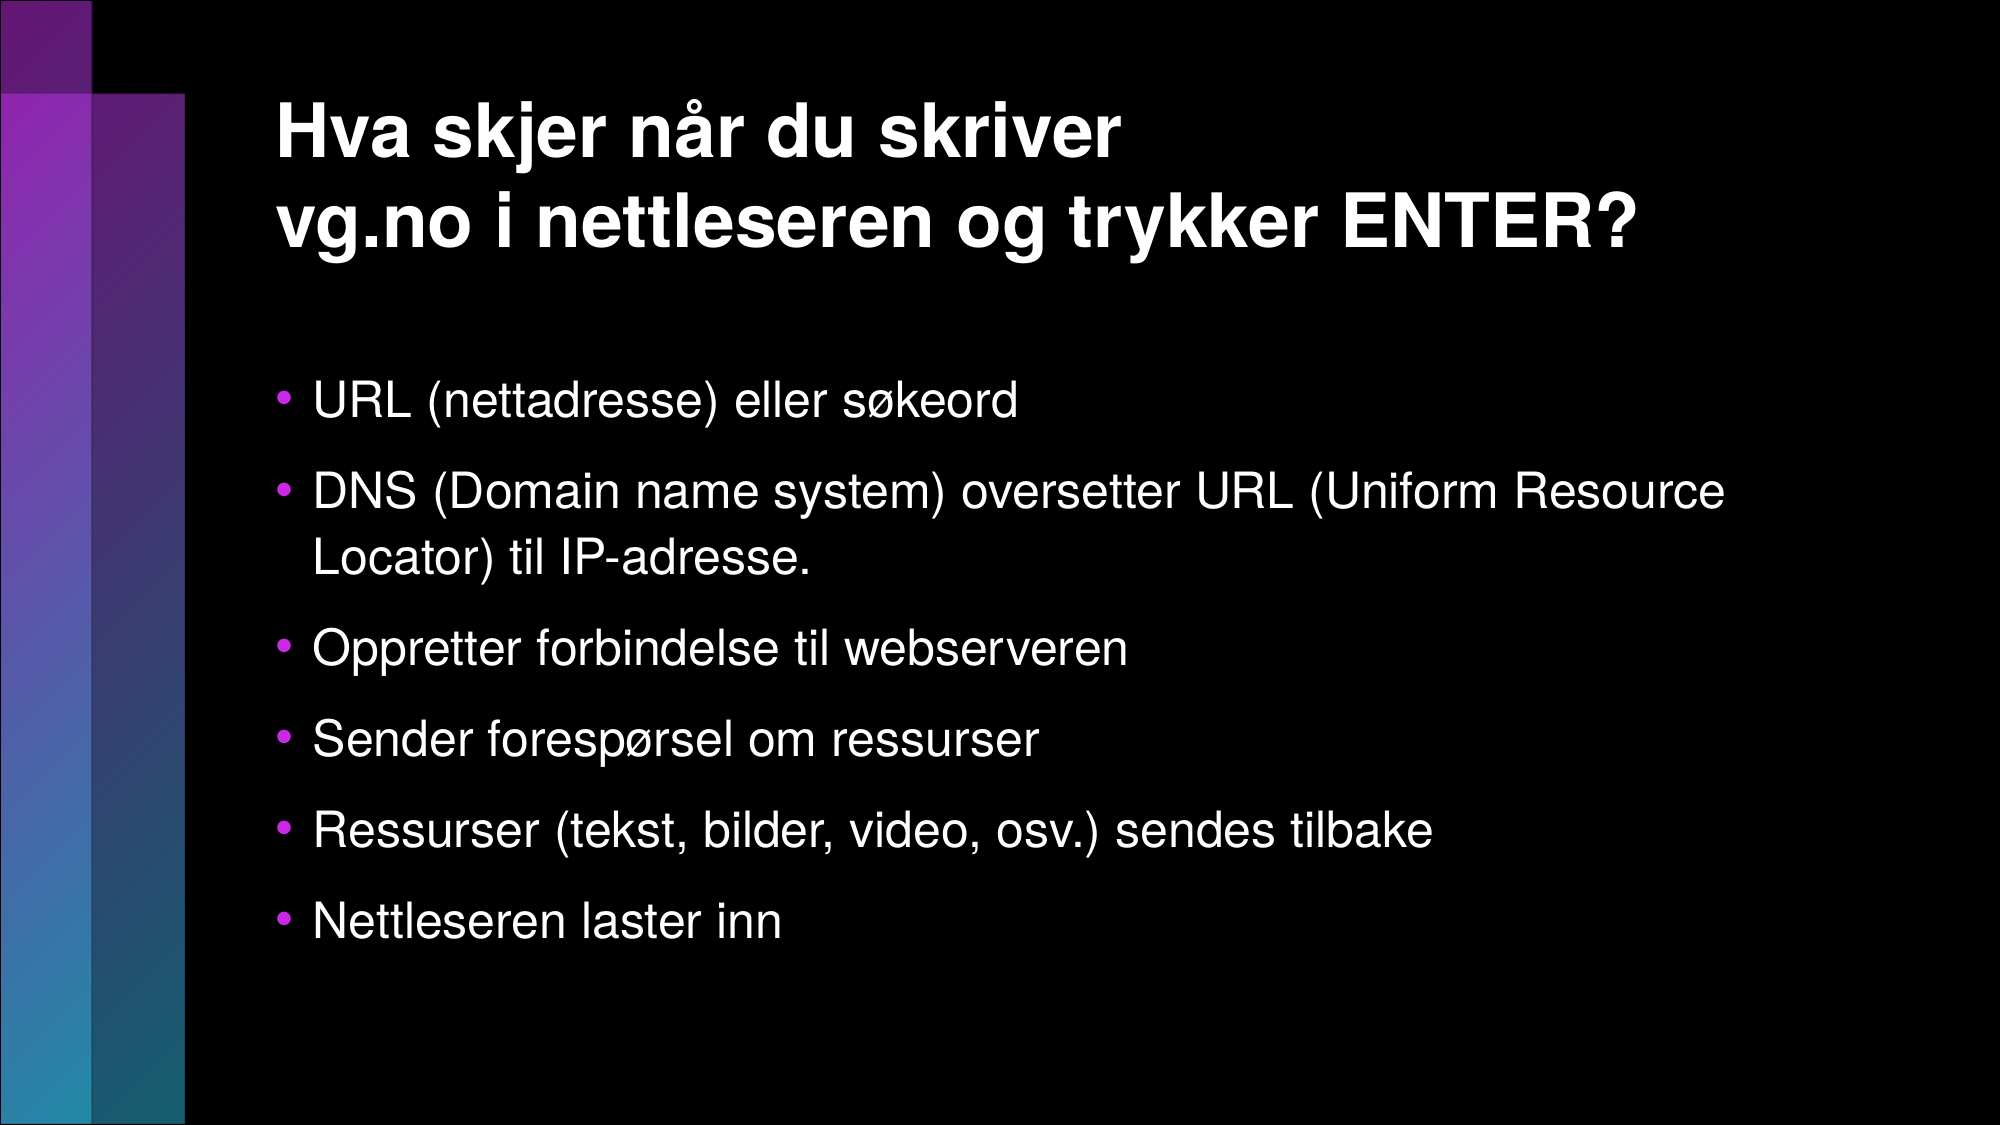

# Hva skjer når du skriver vg.no i nettleseren og trykker ENTER?
URL (nettadresse) eller søkeord
DNS (Domain name system) oversetter URL (Uniform Resource Locator) til IP-adresse.
Oppretter forbindelse til webserveren
Sender forespørsel om ressurser
Ressurser (tekst, bilder, video, osv.) sendes tilbake
Nettleseren laster inn